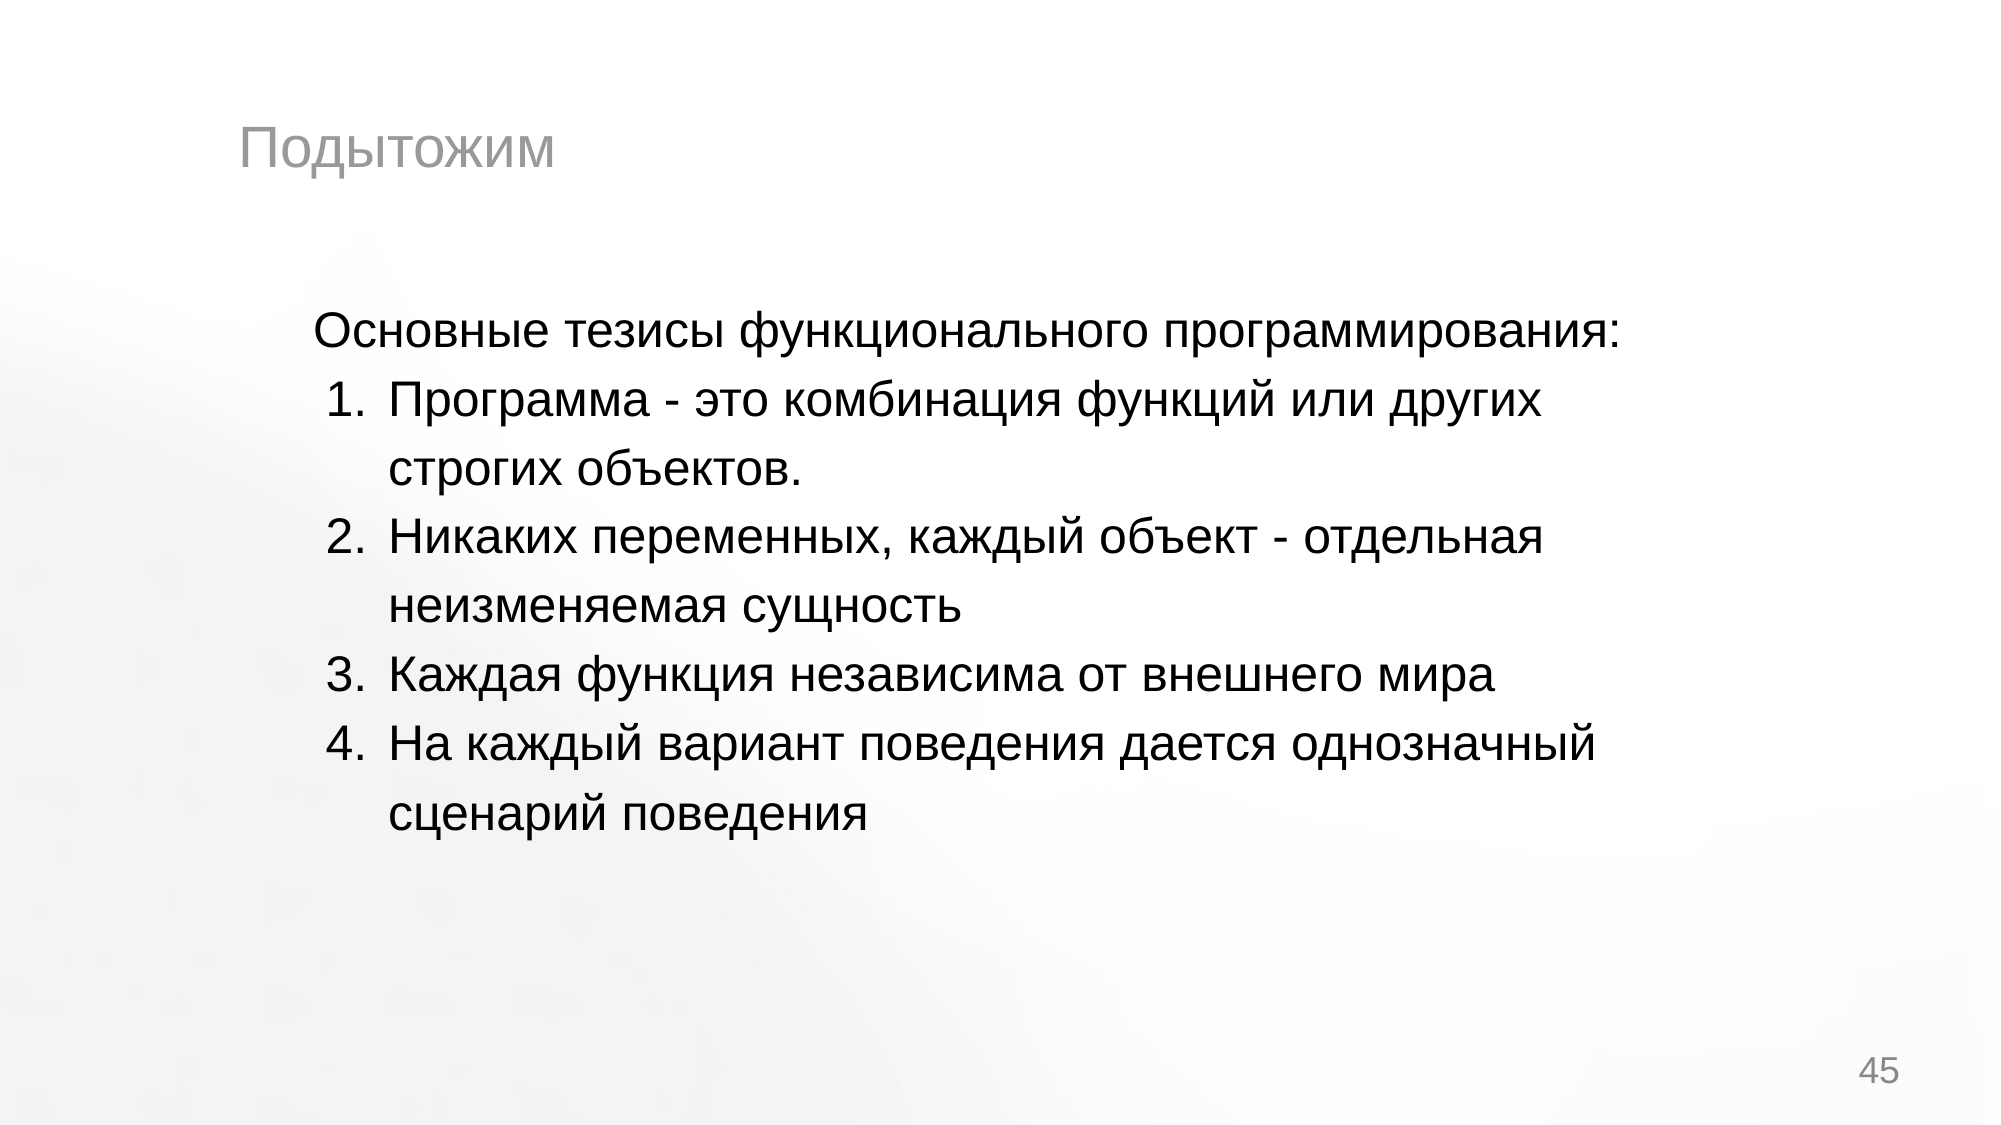

Подытожим
Основные тезисы функционального программирования:
Программа - это комбинация функций или других строгих объектов.
Никаких переменных, каждый объект - отдельная неизменяемая сущность
Каждая функция независима от внешнего мира
На каждый вариант поведения дается однозначный сценарий поведения
45